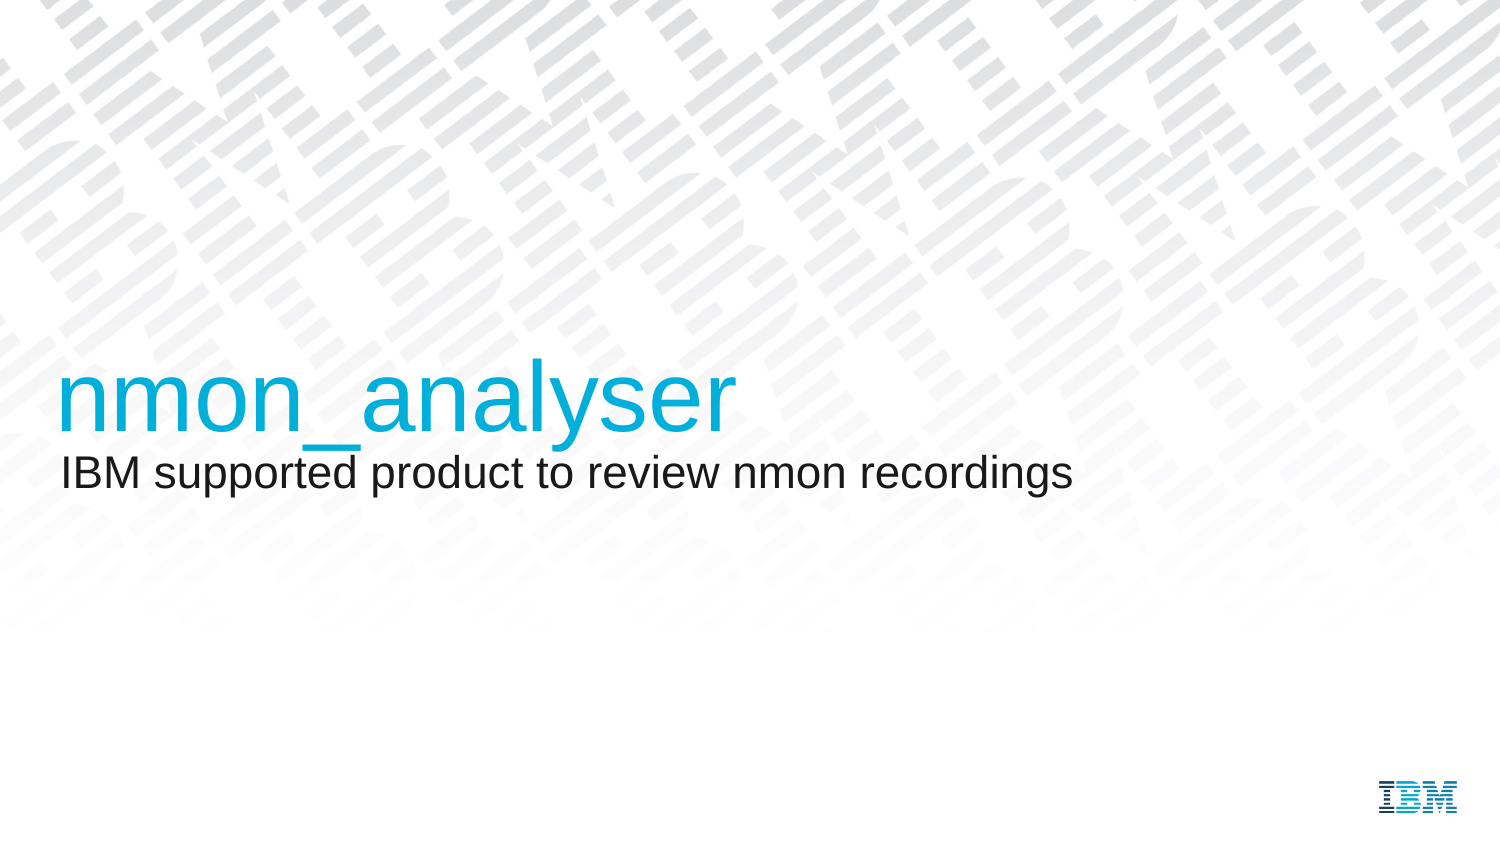

# nmon_analyser
IBM supported product to review nmon recordings